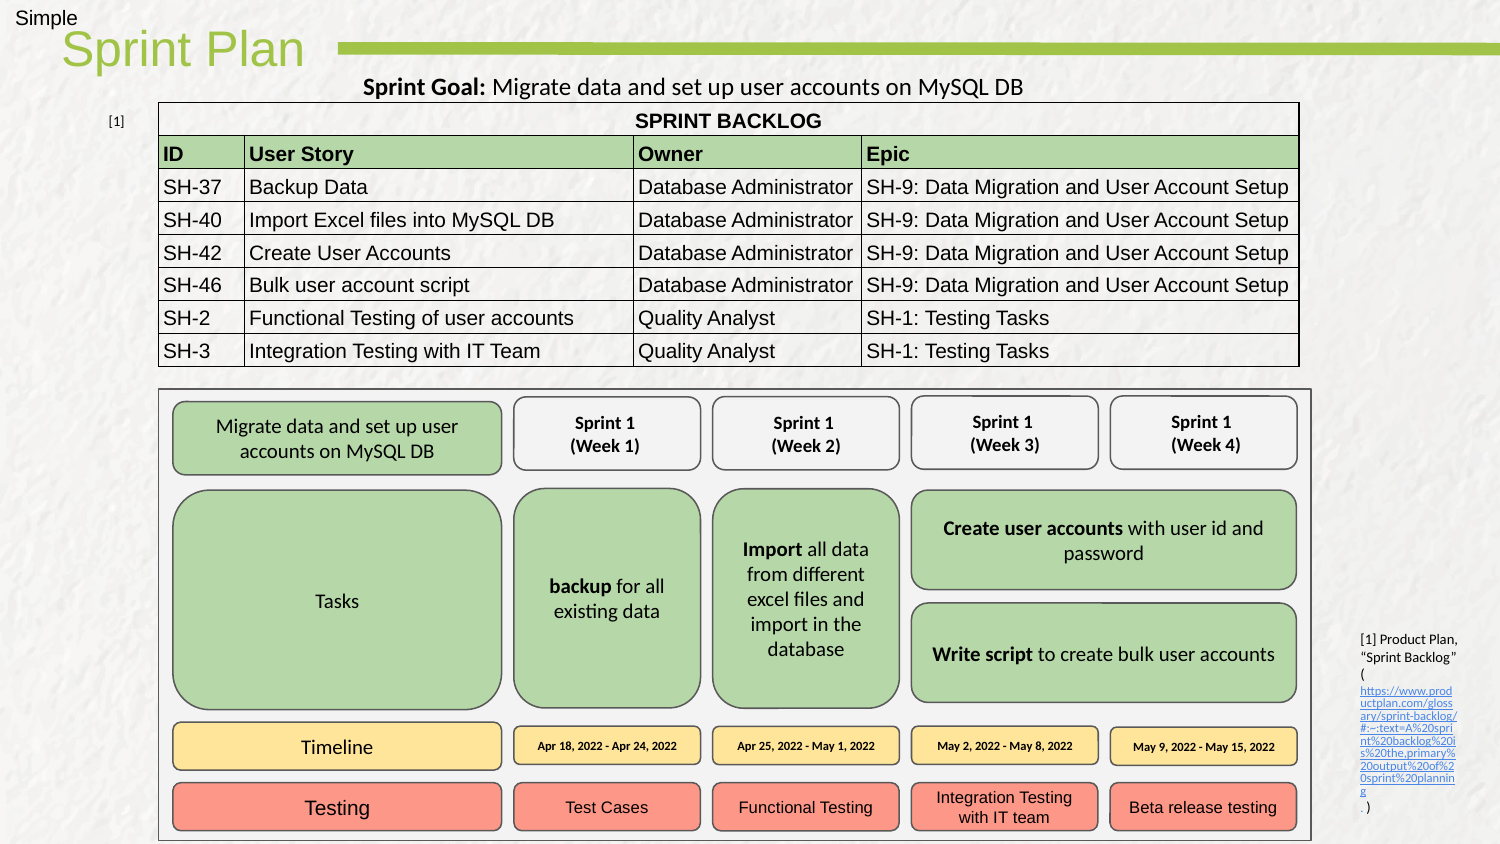

Simple
# Sprint Plan
Sprint Goal: Migrate data and set up user accounts on MySQL DB

[1]
| SPRINT BACKLOG |  |  |  |
| --- | --- | --- | --- |
| ID | User Story | Owner | Epic |
| SH-37 | Backup Data | Database Administrator | SH-9: Data Migration and User Account Setup |
| SH-40 | Import Excel files into MySQL DB | Database Administrator | SH-9: Data Migration and User Account Setup |
| SH-42 | Create User Accounts | Database Administrator | SH-9: Data Migration and User Account Setup |
| SH-46 | Bulk user account script | Database Administrator | SH-9: Data Migration and User Account Setup |
| SH-2 | Functional Testing of user accounts | Quality Analyst | SH-1: Testing Tasks |
| SH-3 | Integration Testing with IT Team | Quality Analyst | SH-1: Testing Tasks |

Sprint 1
(Week 3)
Sprint 1
 (Week 4)
Sprint 1
(Week 2)
Sprint 1
(Week 1)
Migrate data and set up user accounts on MySQL DB
backup for all existing data
Import all data from different excel files and import in the database
Tasks
Create user accounts with user id and password
Write script to create bulk user accounts
[1] Product Plan, “Sprint Backlog” (https://www.productplan.com/glossary/sprint-backlog/#:~:text=A%20sprint%20backlog%20is%20the,primary%20output%20of%20sprint%20planning. )
Timeline
Apr 18, 2022 - Apr 24, 2022
May 2, 2022 - May 8, 2022
Apr 25, 2022 - May 1, 2022
May 9, 2022 - May 15, 2022
Testing
Test Cases
Integration Testing with IT team
Beta release testing
Functional Testing